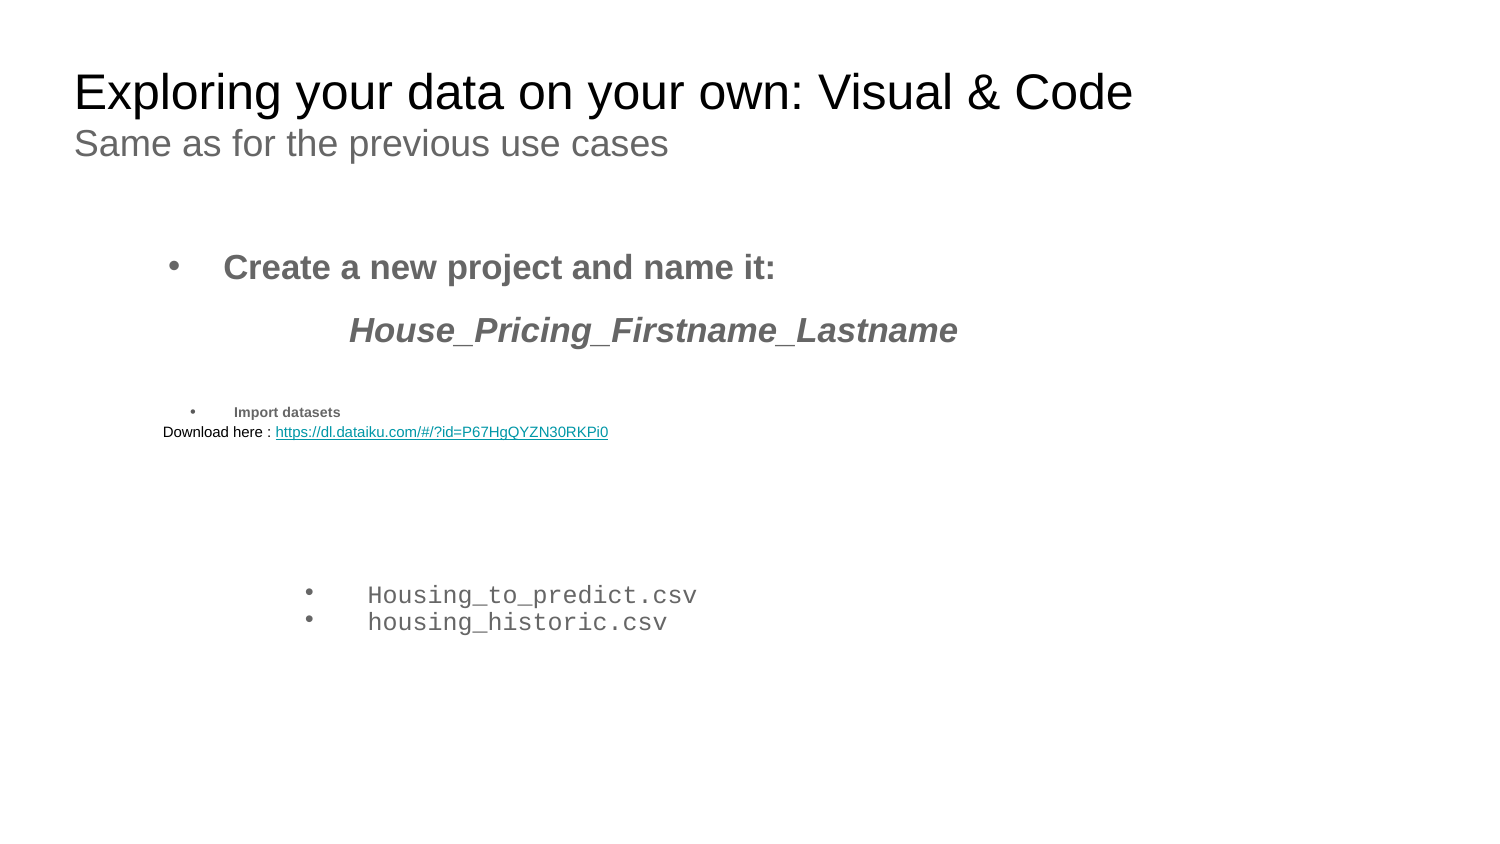

Exploring your data on your own: Visual & Code
Same as for the previous use cases
Create a new project and name it:
House_Pricing_Firstname_Lastname
Import datasets
Download here : https://dl.dataiku.com/#/?id=P67HgQYZN30RKPi0

Housing_to_predict.csv
housing_historic.csv